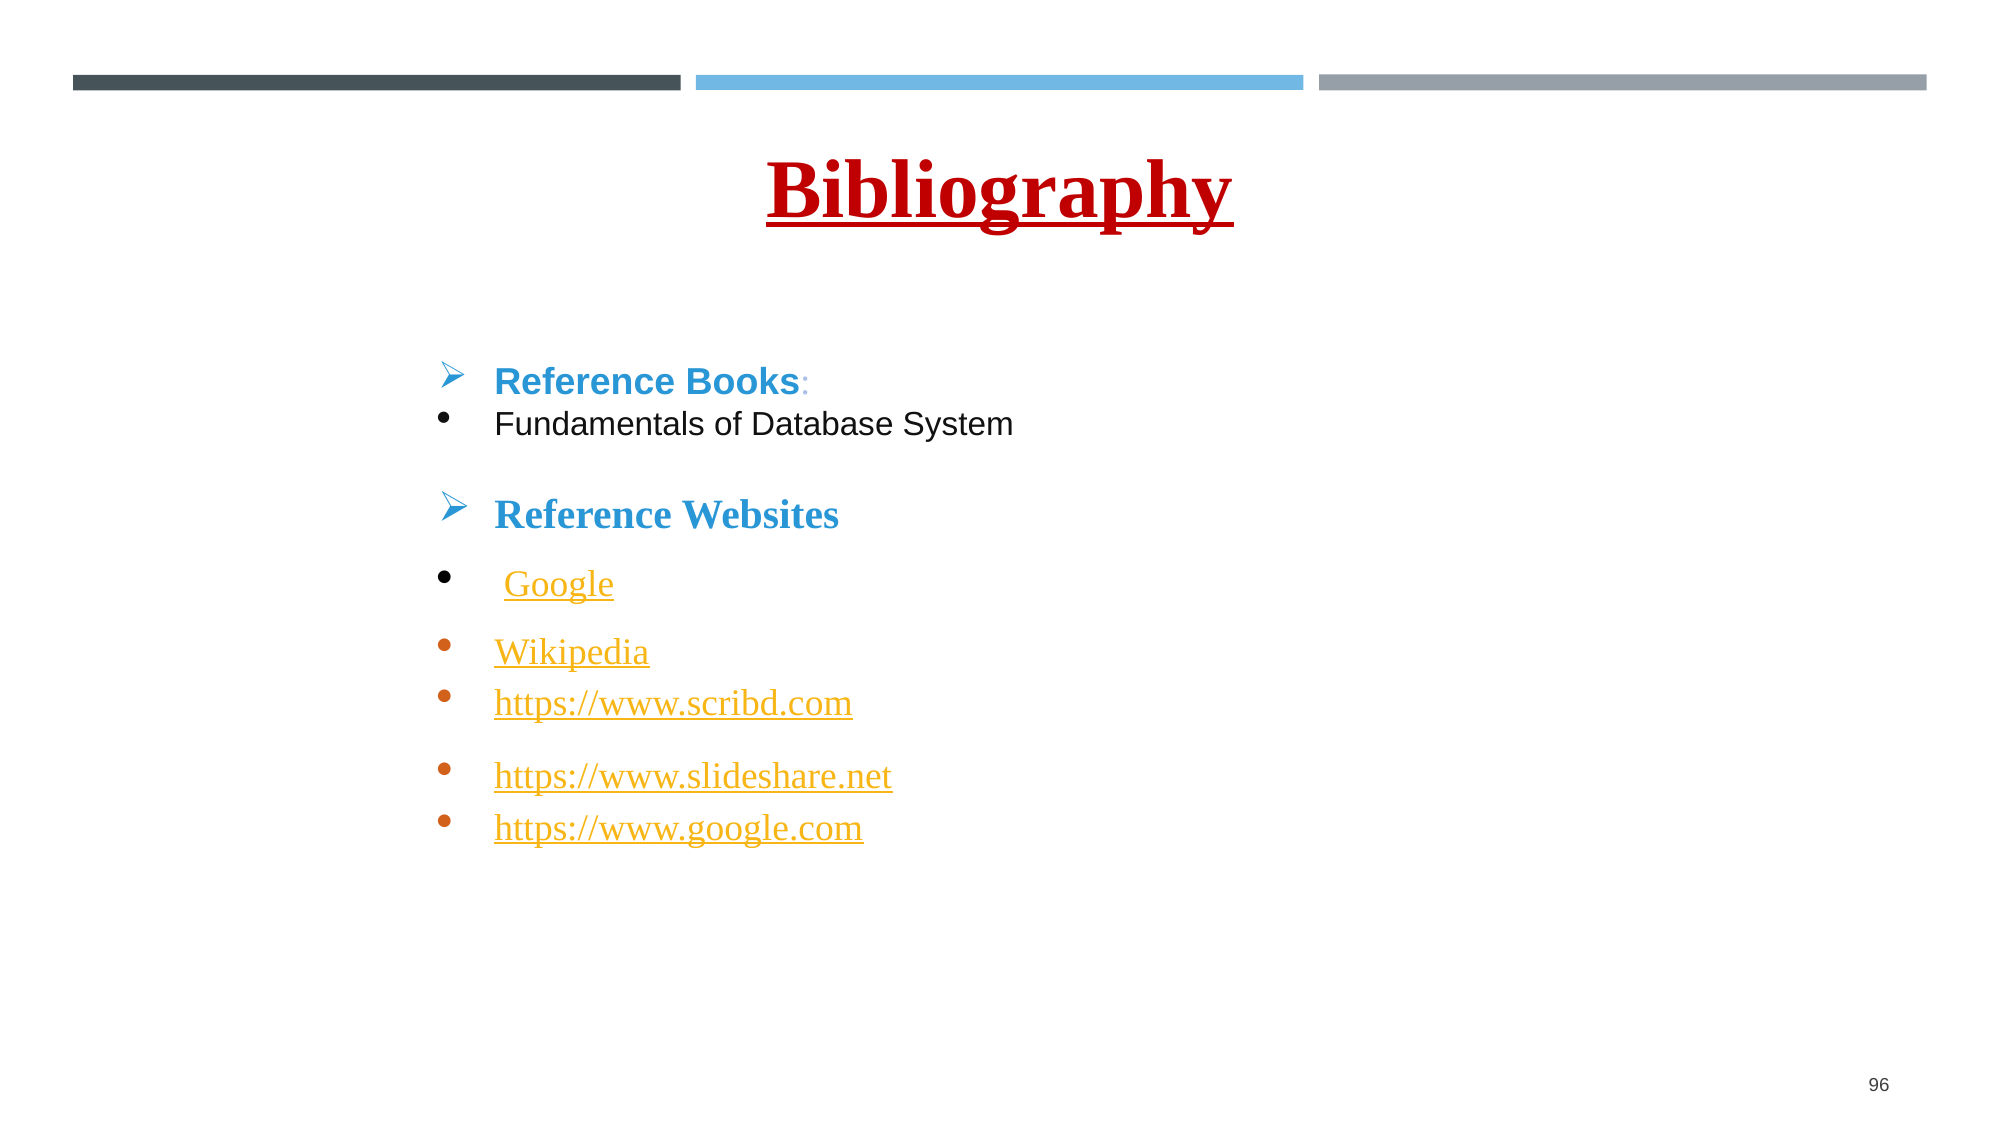

Bibliography

Reference Books:
Fundamentals of Database System

Reference Websites
 Google
Wikipedia
https://www.scribd.com
https://www.slideshare.net
https://www.google.com
96